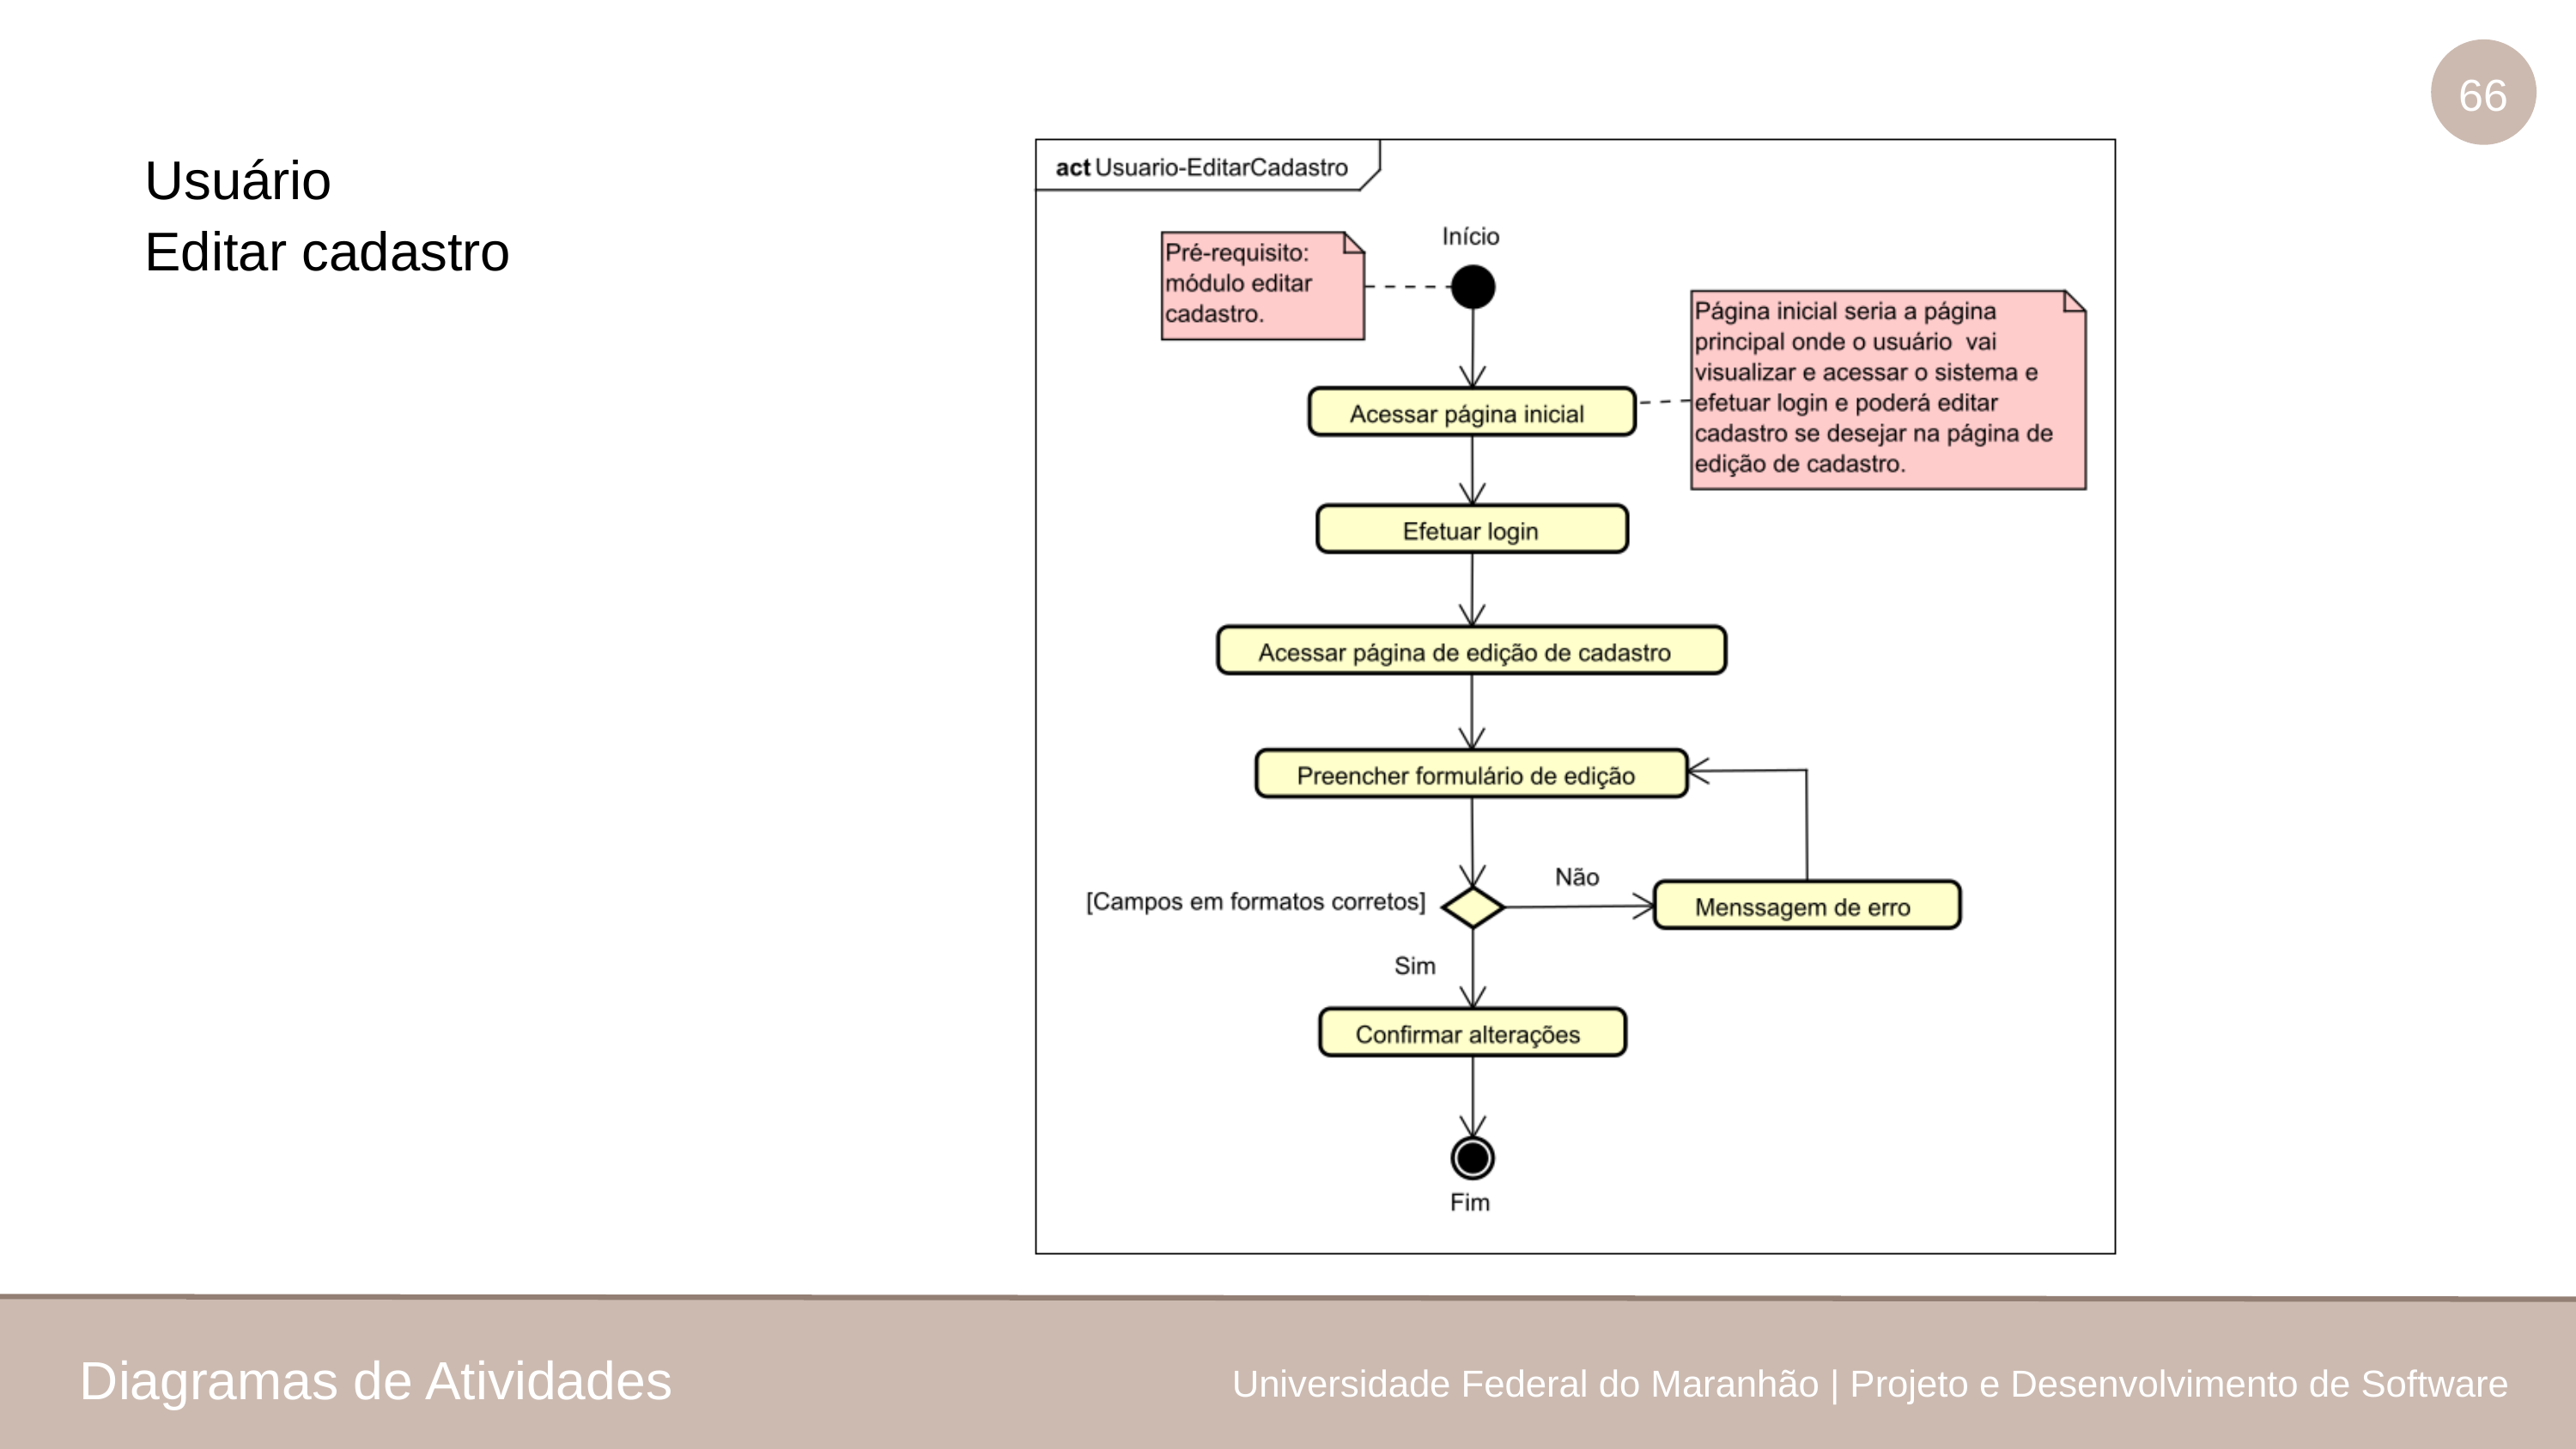

66

Usuário
Editar cadastro

Diagramas de Atividades
Universidade Federal do Maranhão | Projeto e Desenvolvimento de Software